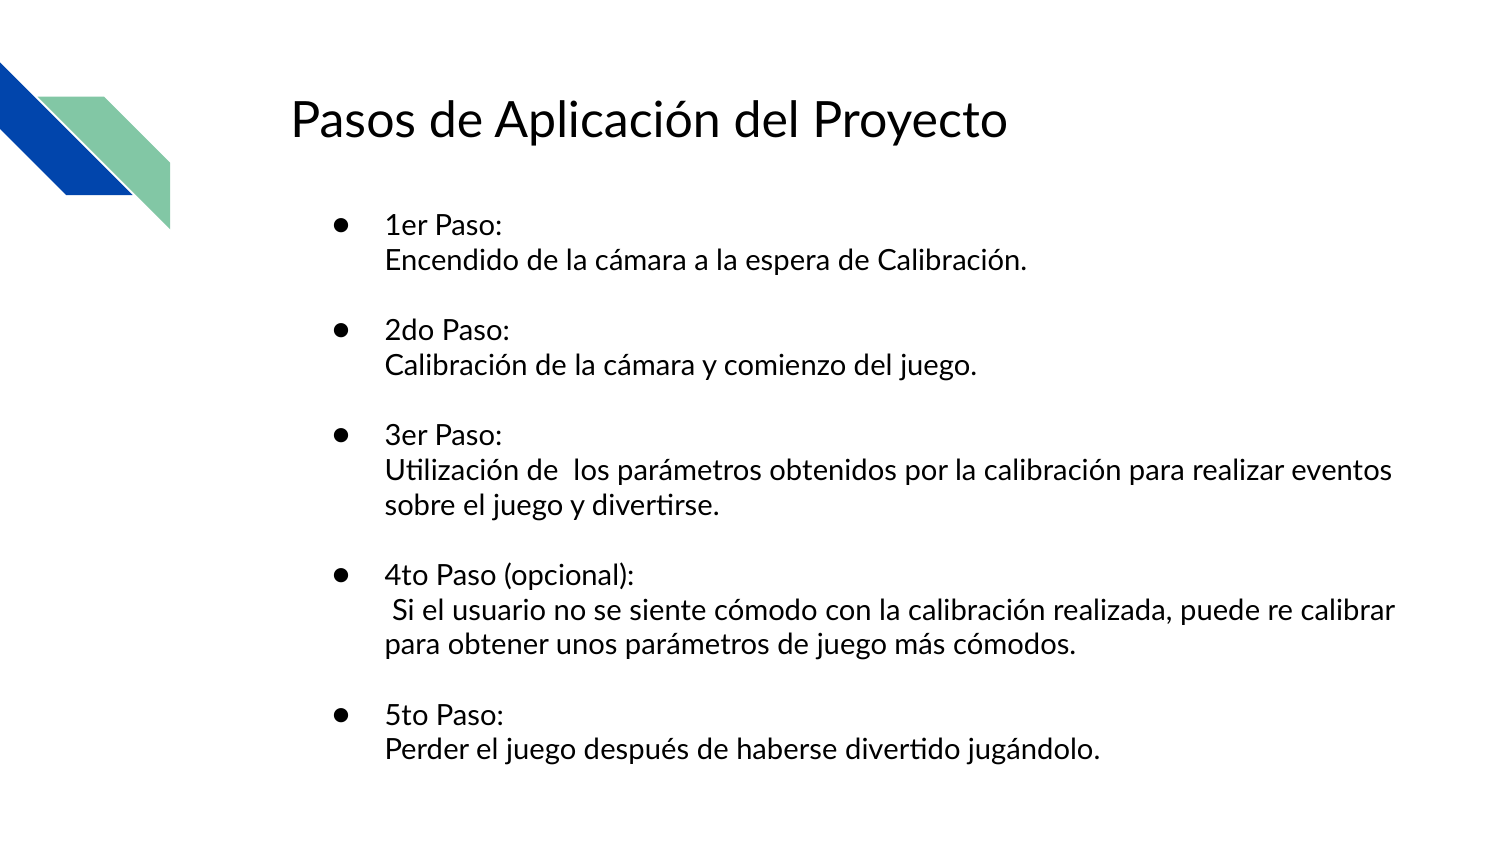

Pasos de Aplicación del Proyecto
1er Paso:
Encendido de la cámara a la espera de Calibración.

2do Paso:
Calibración de la cámara y comienzo del juego.

3er Paso:
Utilización de  los parámetros obtenidos por la calibración para realizar eventos sobre el juego y divertirse.

4to Paso (opcional):
 Si el usuario no se siente cómodo con la calibración realizada, puede re calibrar para obtener unos parámetros de juego más cómodos.

5to Paso:
Perder el juego después de haberse divertido jugándolo.